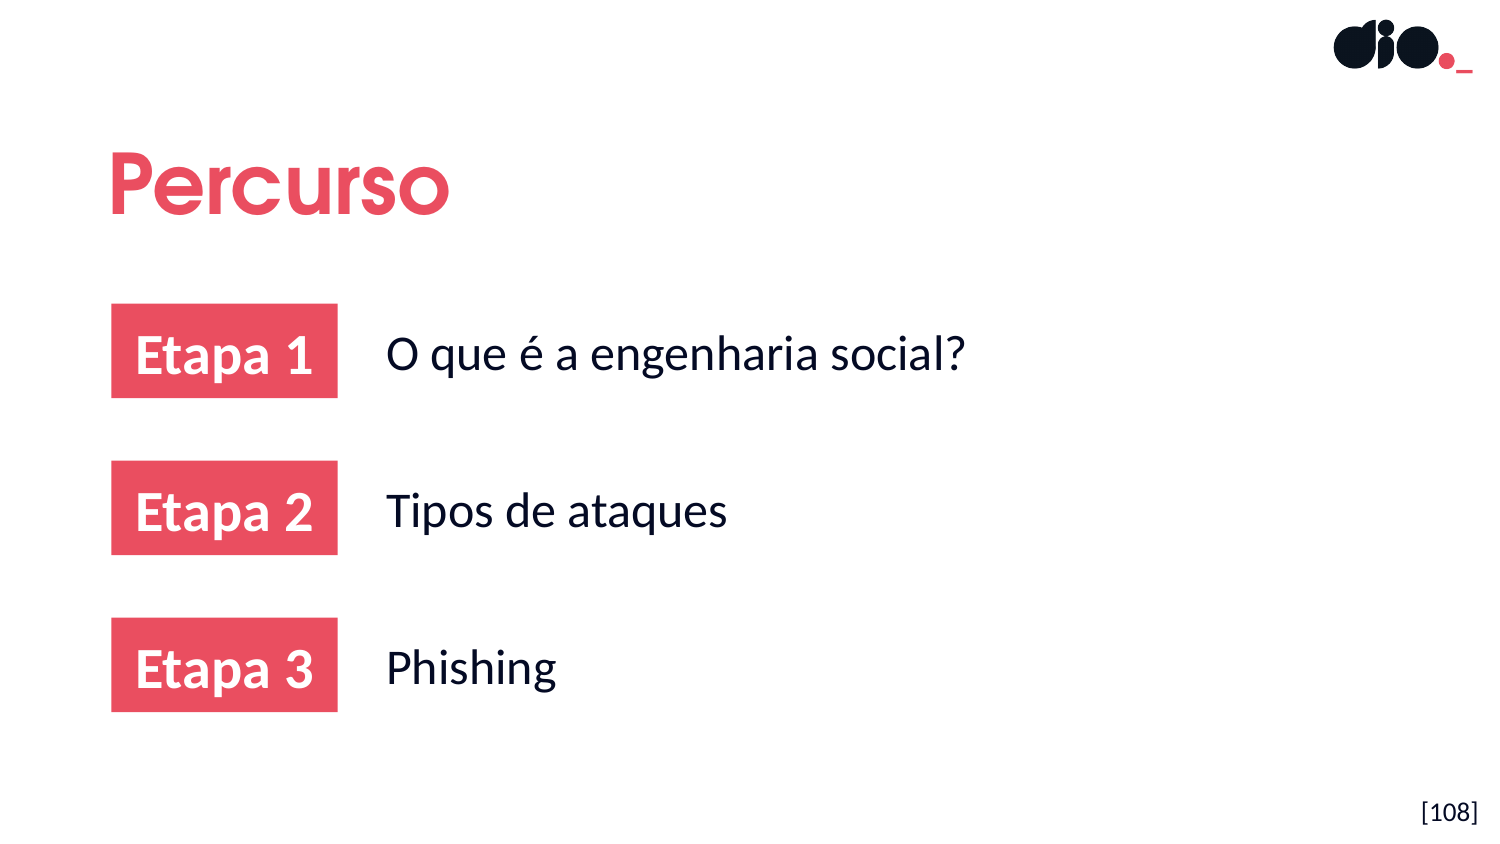

Percurso
Etapa 1
O que é a engenharia social?
Etapa 2
Tipos de ataques
Etapa 3
Phishing
[108]